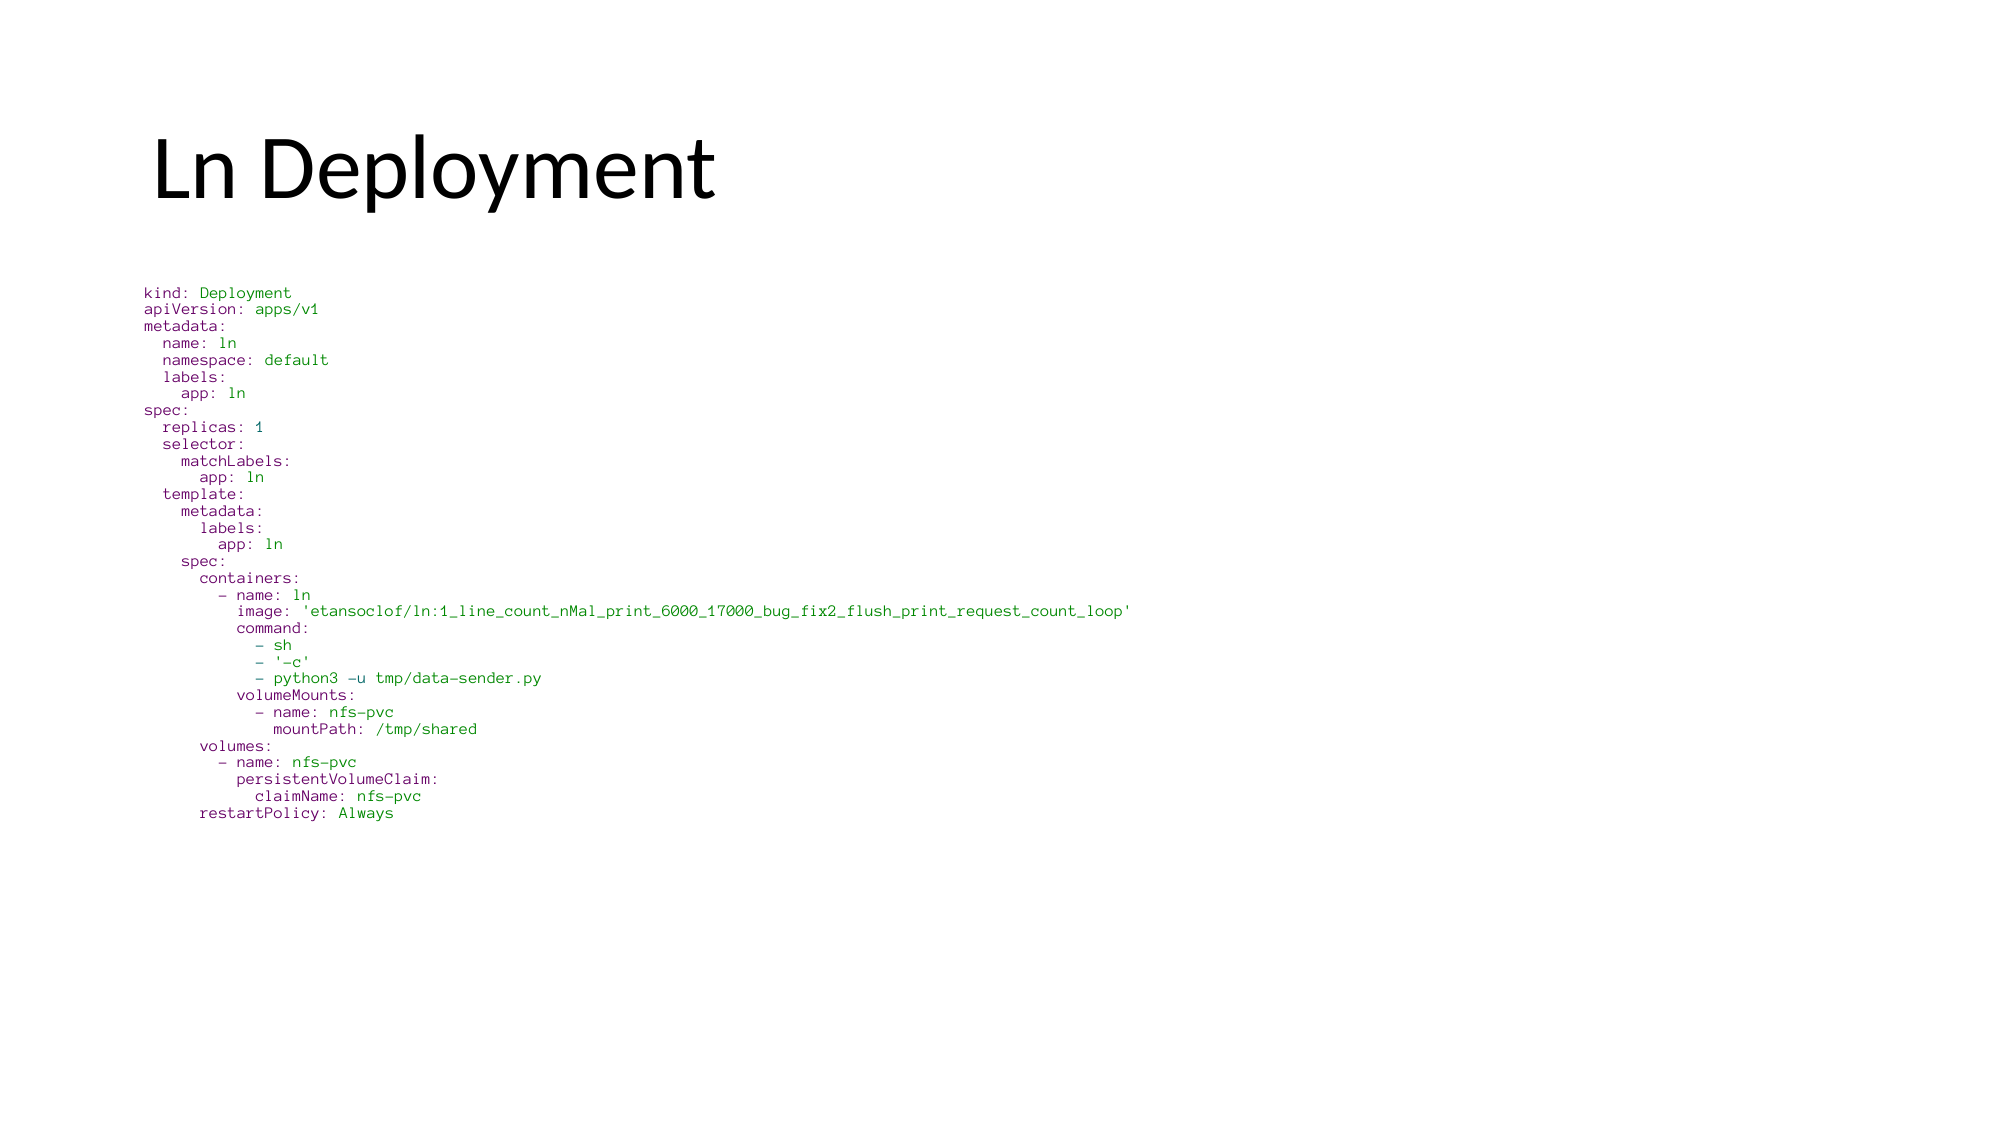

# Ln Deployment
| kind: Deployment apiVersion: apps/v1 metadata:   name: ln   namespace: default   labels:     app: ln spec:   replicas: 1   selector:     matchLabels:       app: ln   template:     metadata:       labels:         app: ln     spec:       containers:         - name: ln           image: 'etansoclof/ln:1\_line\_count\_nMal\_print\_6000\_17000\_bug\_fix2\_flush\_print\_request\_count\_loop'           command:             - sh             - '-c'             - python3 -u tmp/data-sender.py           volumeMounts:             - name: nfs-pvc               mountPath: /tmp/shared       volumes:         - name: nfs-pvc           persistentVolumeClaim:             claimName: nfs-pvc       restartPolicy: Always |
| --- |